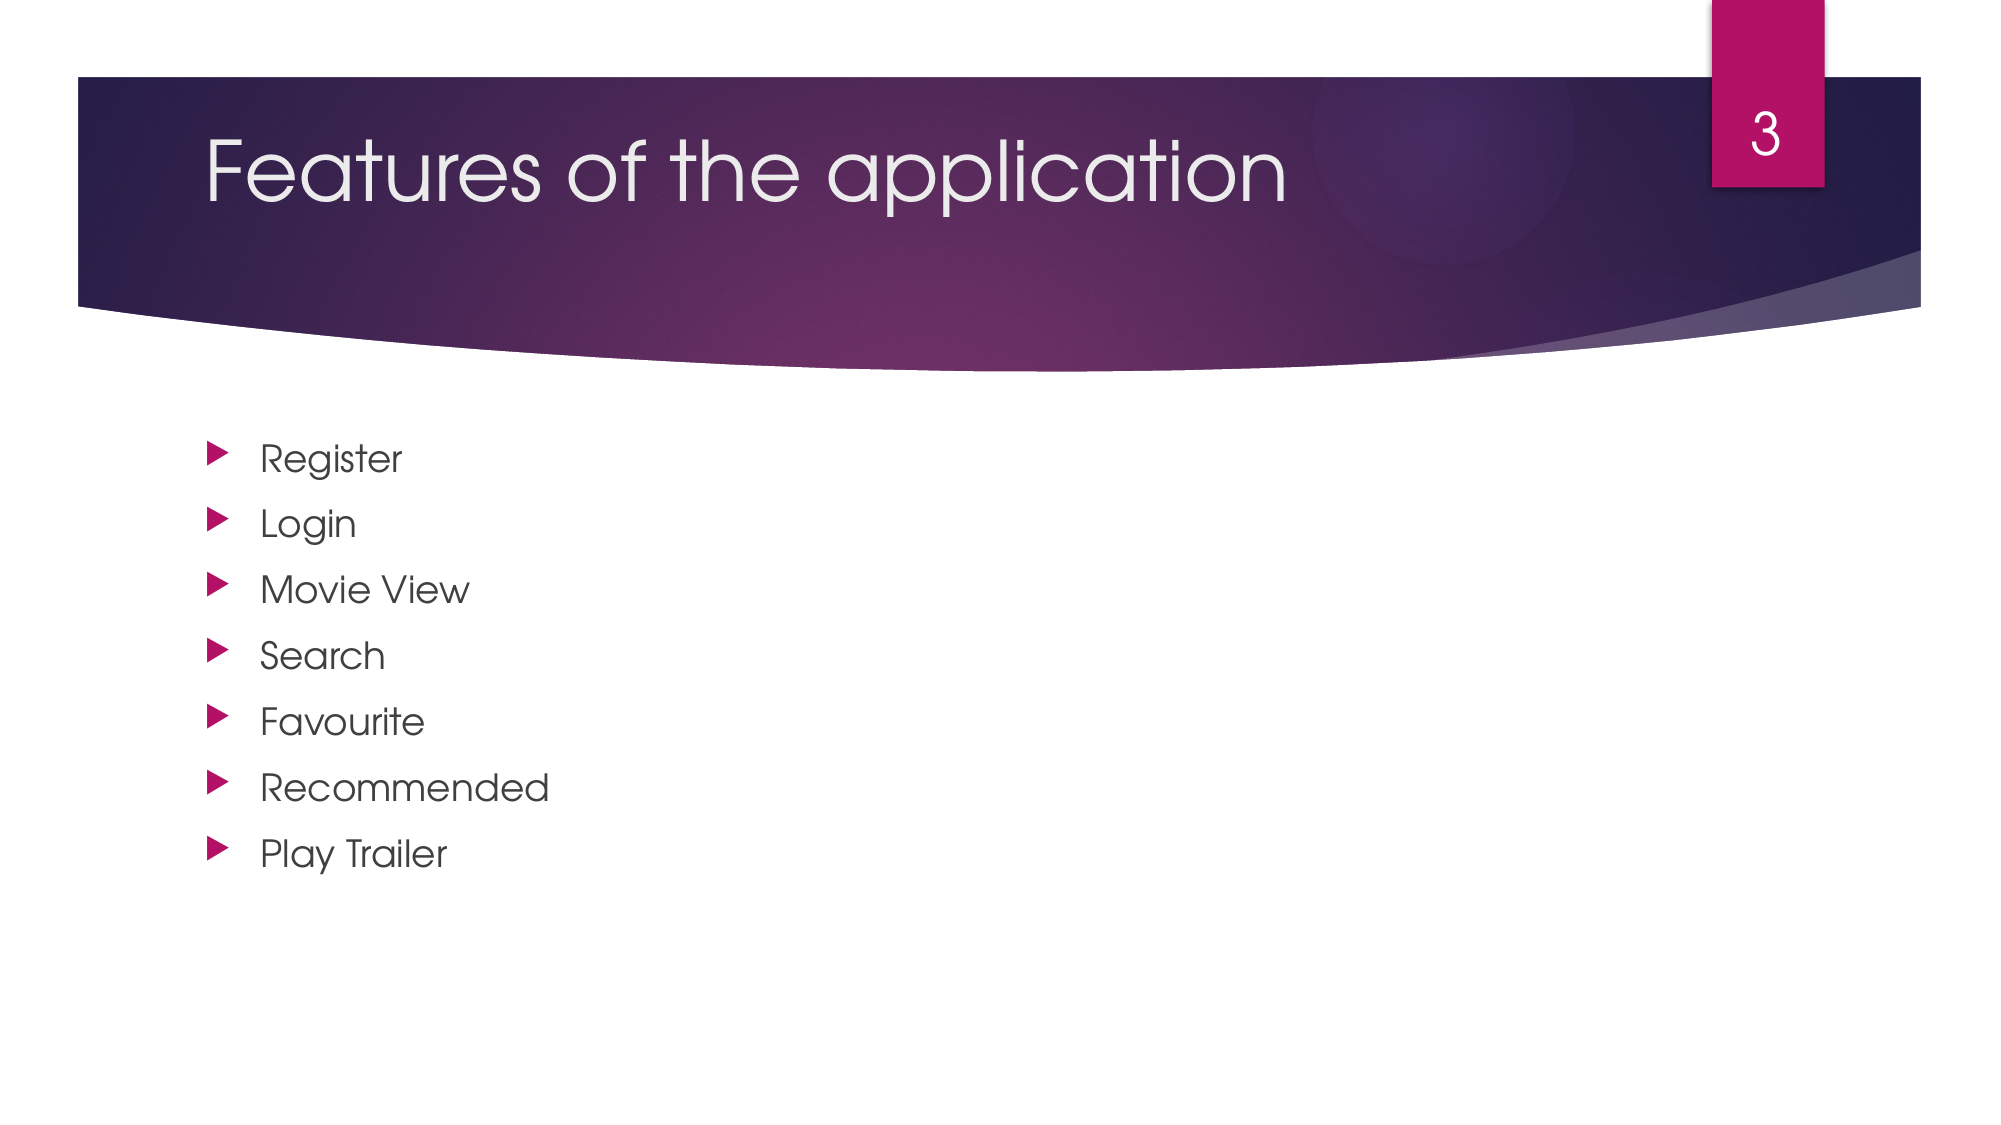

3
# Features of the application
Register
Login
Movie View
Search
Favourite
Recommended
Play Trailer